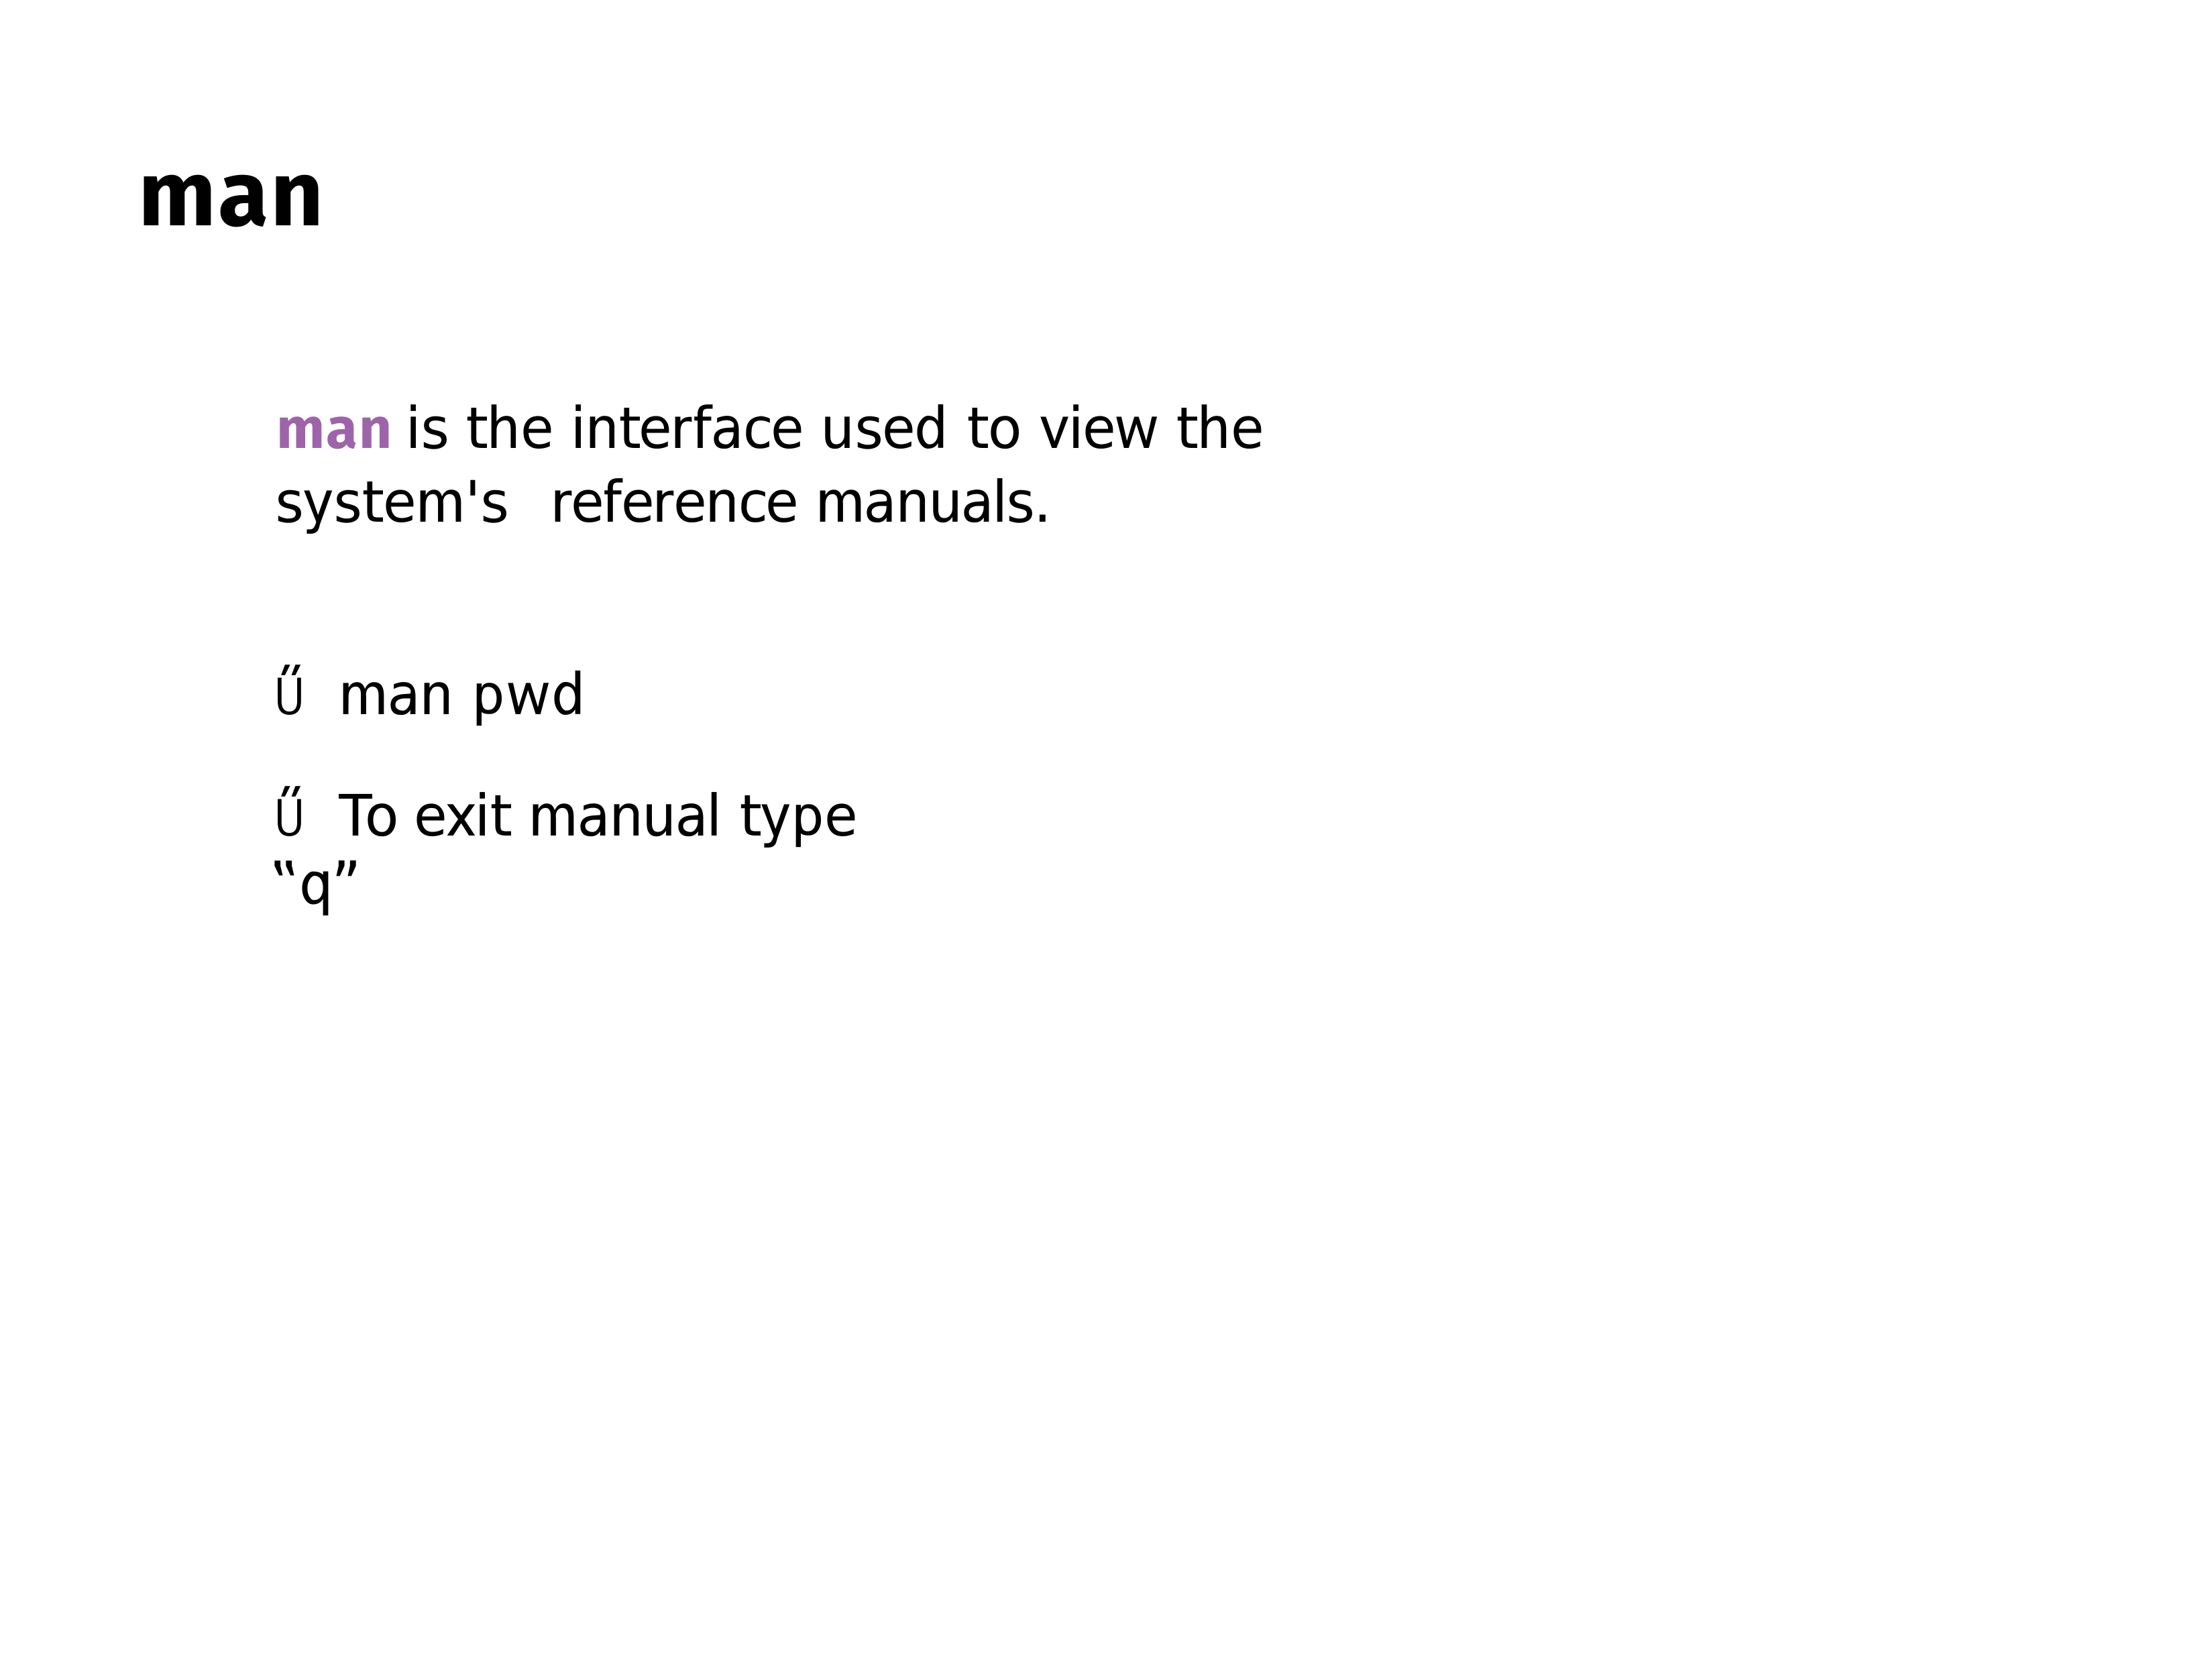

man
# man is the interface used to view the system's  reference manuals.
Ű man pwd
Ű To exit manual type “q”